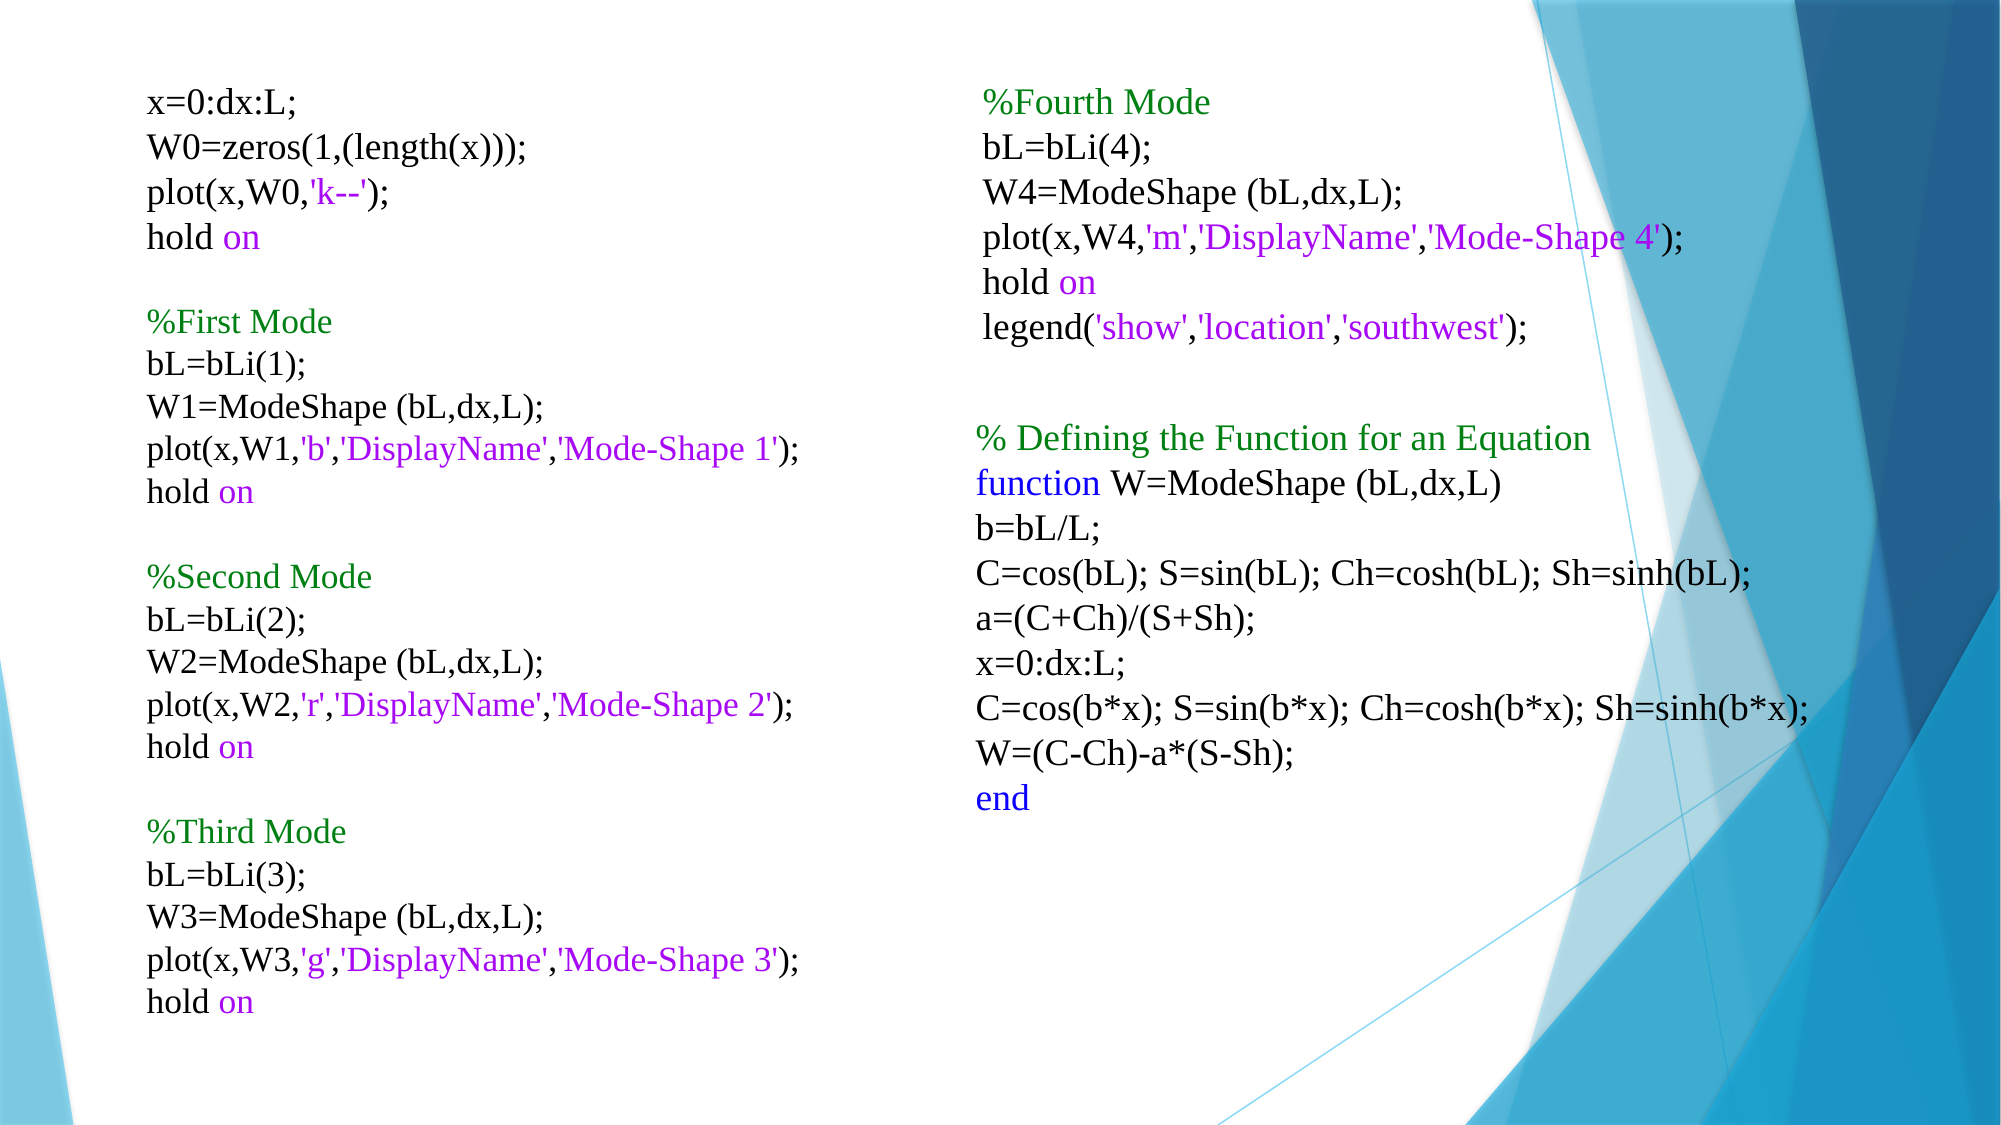

x=0:dx:L;
W0=zeros(1,(length(x)));
plot(x,W0,'k--');
hold on
%Fourth Mode
bL=bLi(4);
W4=ModeShape (bL,dx,L);
plot(x,W4,'m','DisplayName','Mode-Shape 4');
hold on
legend('show','location','southwest');
%First Mode
bL=bLi(1);
W1=ModeShape (bL,dx,L);
plot(x,W1,'b','DisplayName','Mode-Shape 1');
hold on
%Second Mode
bL=bLi(2);
W2=ModeShape (bL,dx,L);
plot(x,W2,'r','DisplayName','Mode-Shape 2');
hold on
%Third Mode
bL=bLi(3);
W3=ModeShape (bL,dx,L);
plot(x,W3,'g','DisplayName','Mode-Shape 3');
hold on
% Defining the Function for an Equation
function W=ModeShape (bL,dx,L)
b=bL/L;
C=cos(bL); S=sin(bL); Ch=cosh(bL); Sh=sinh(bL);
a=(C+Ch)/(S+Sh);
x=0:dx:L;
C=cos(b*x); S=sin(b*x); Ch=cosh(b*x); Sh=sinh(b*x);
W=(C-Ch)-a*(S-Sh);
end